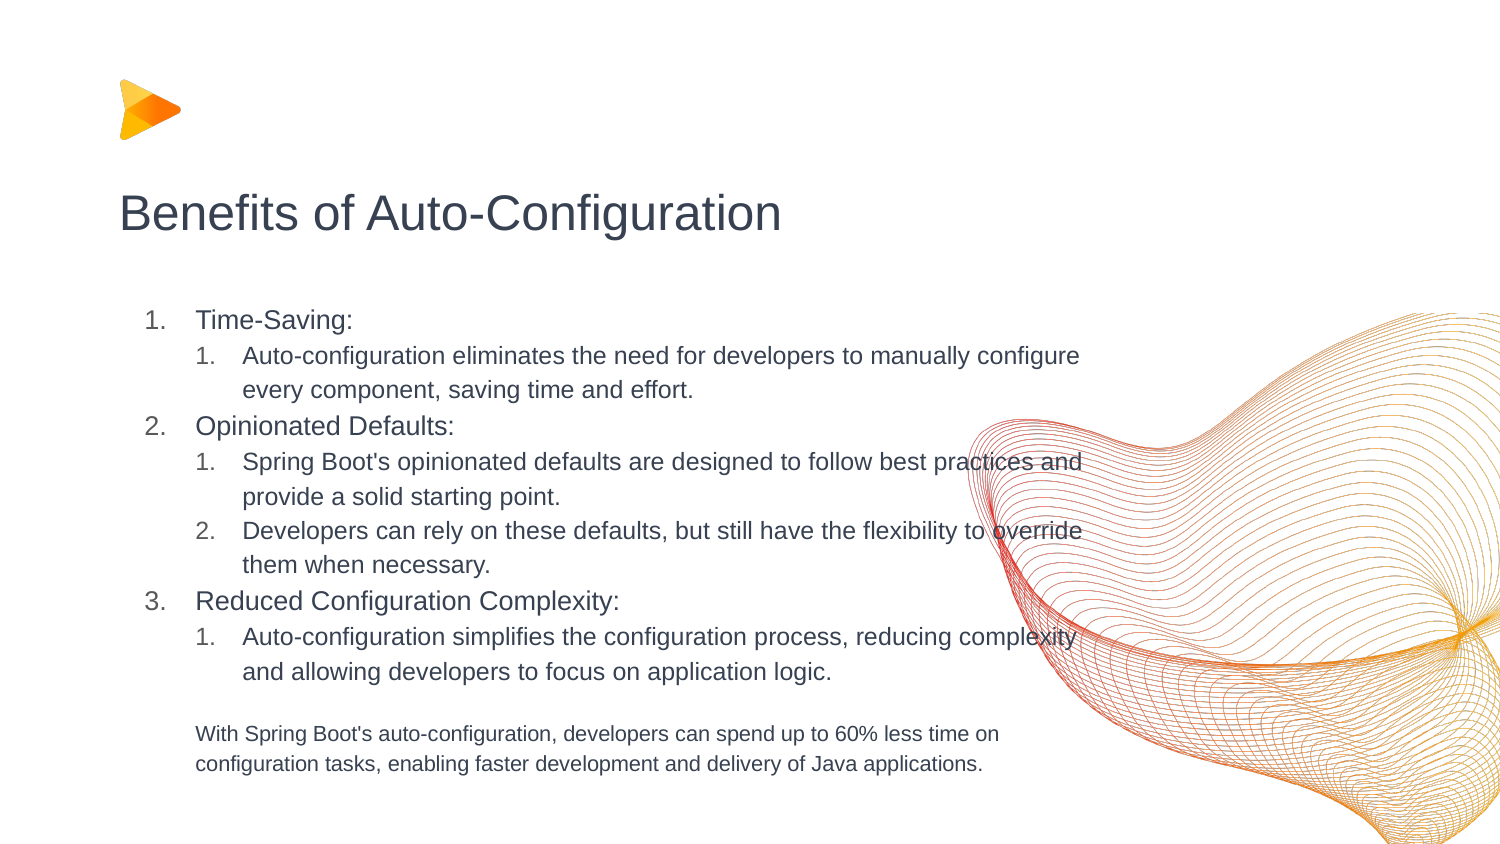

# Benefits of Auto-Configuration
Time-Saving:
Auto-configuration eliminates the need for developers to manually configure every component, saving time and effort.
Opinionated Defaults:
Spring Boot's opinionated defaults are designed to follow best practices and provide a solid starting point.
Developers can rely on these defaults, but still have the flexibility to override them when necessary.
Reduced Configuration Complexity:
Auto-configuration simplifies the configuration process, reducing complexity and allowing developers to focus on application logic.

With Spring Boot's auto-configuration, developers can spend up to 60% less time on configuration tasks, enabling faster development and delivery of Java applications.